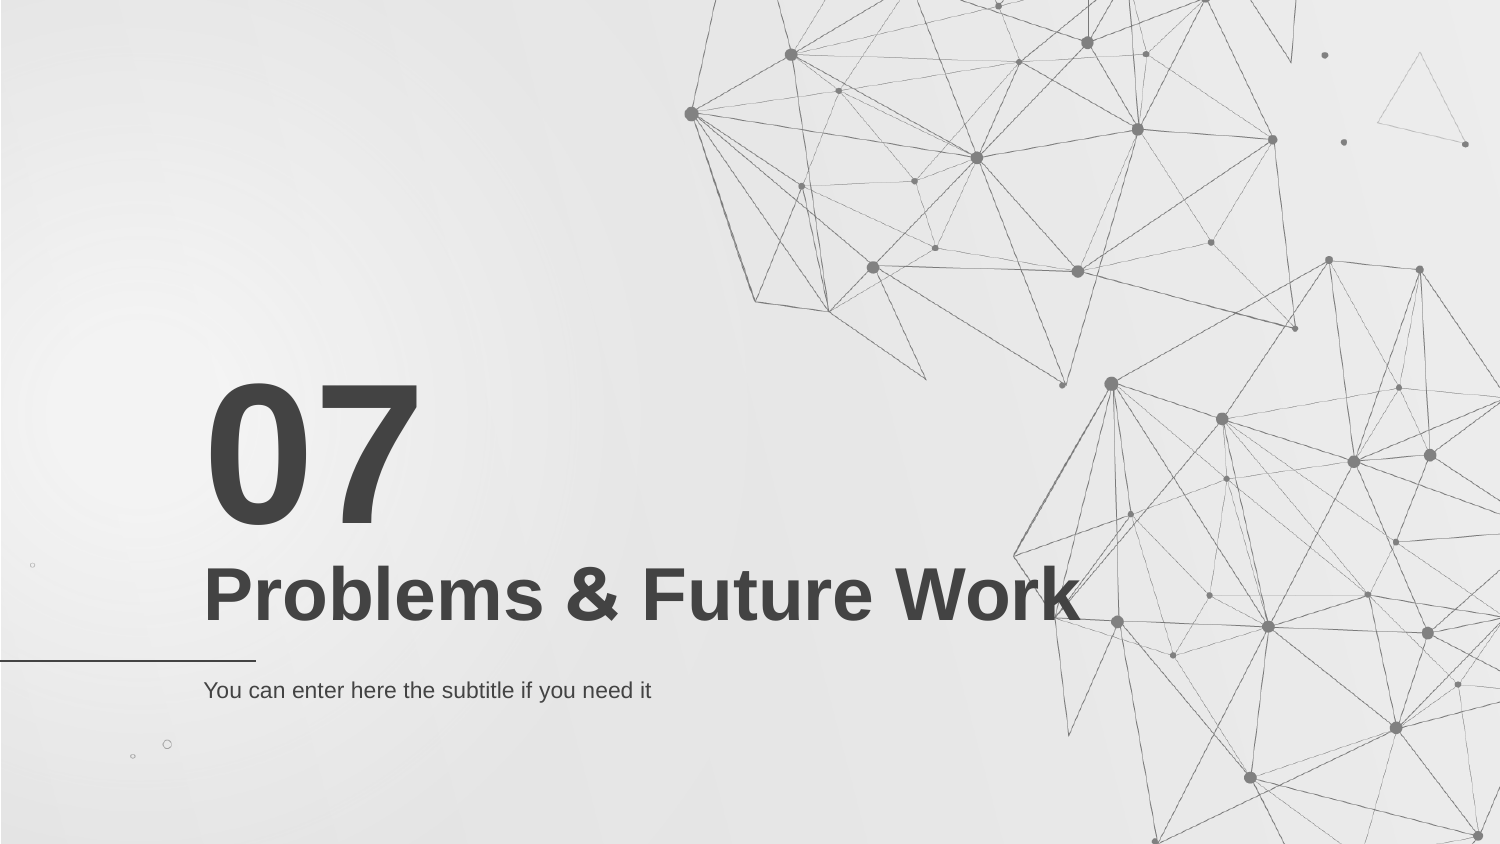

07
# Problems & Future Work
You can enter here the subtitle if you need it